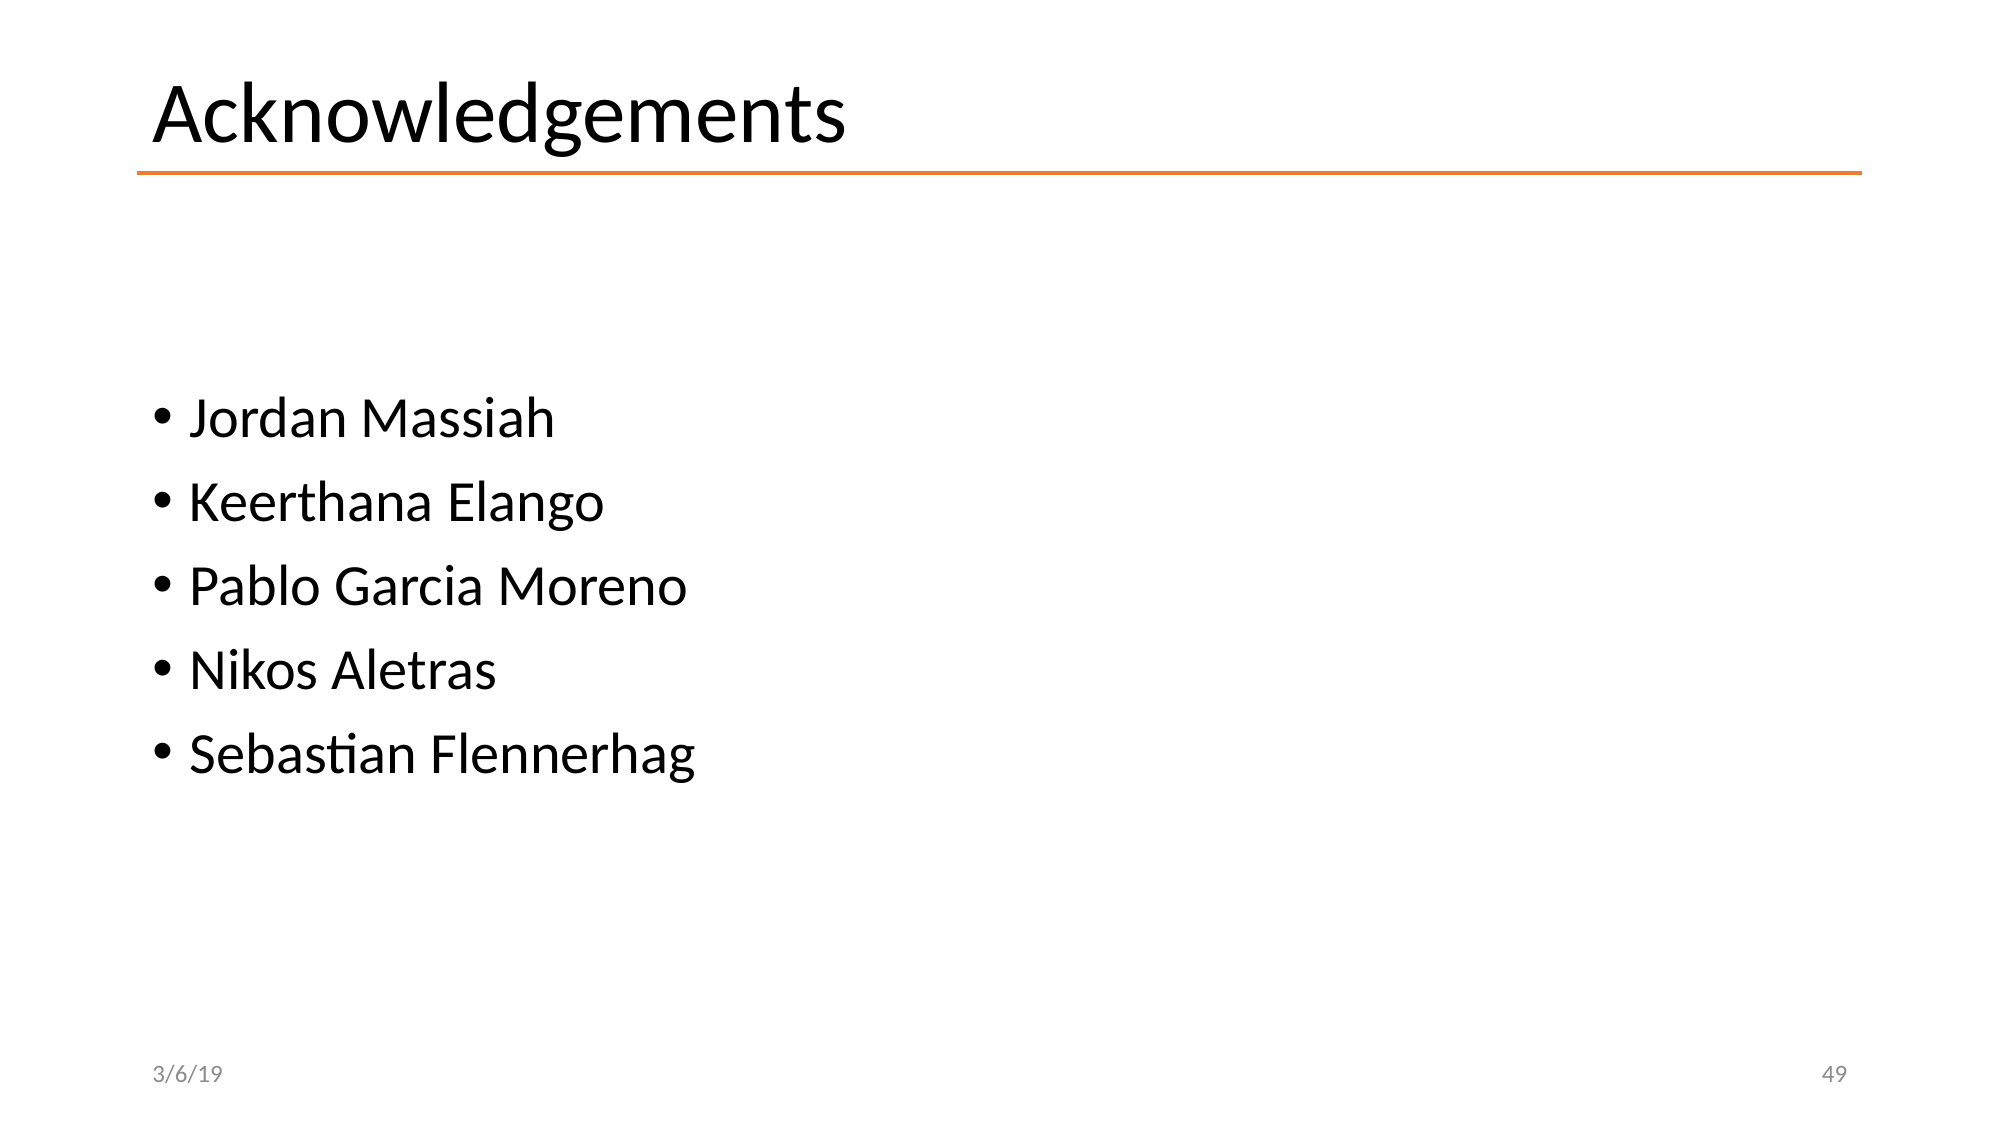

# Acknowledgements

Jordan Massiah
Keerthana Elango
Pablo Garcia Moreno
Nikos Aletras
Sebastian Flennerhag
3/6/19
49